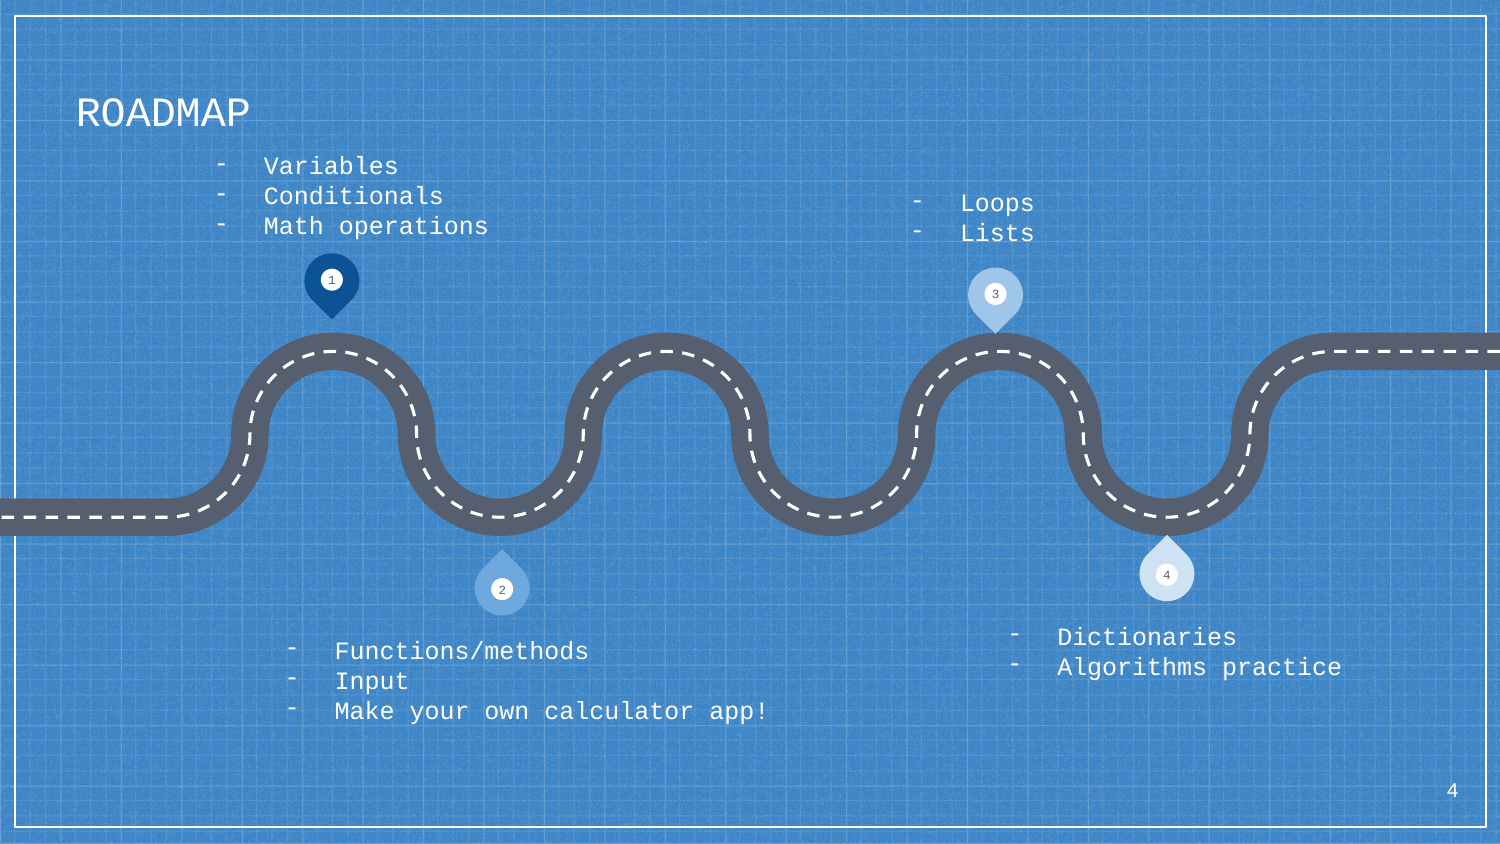

# ROADMAP
Variables
Conditionals
Math operations
Loops
Lists

1

3

4

2
Dictionaries
Algorithms practice
Functions/methods
Input
Make your own calculator app!
4